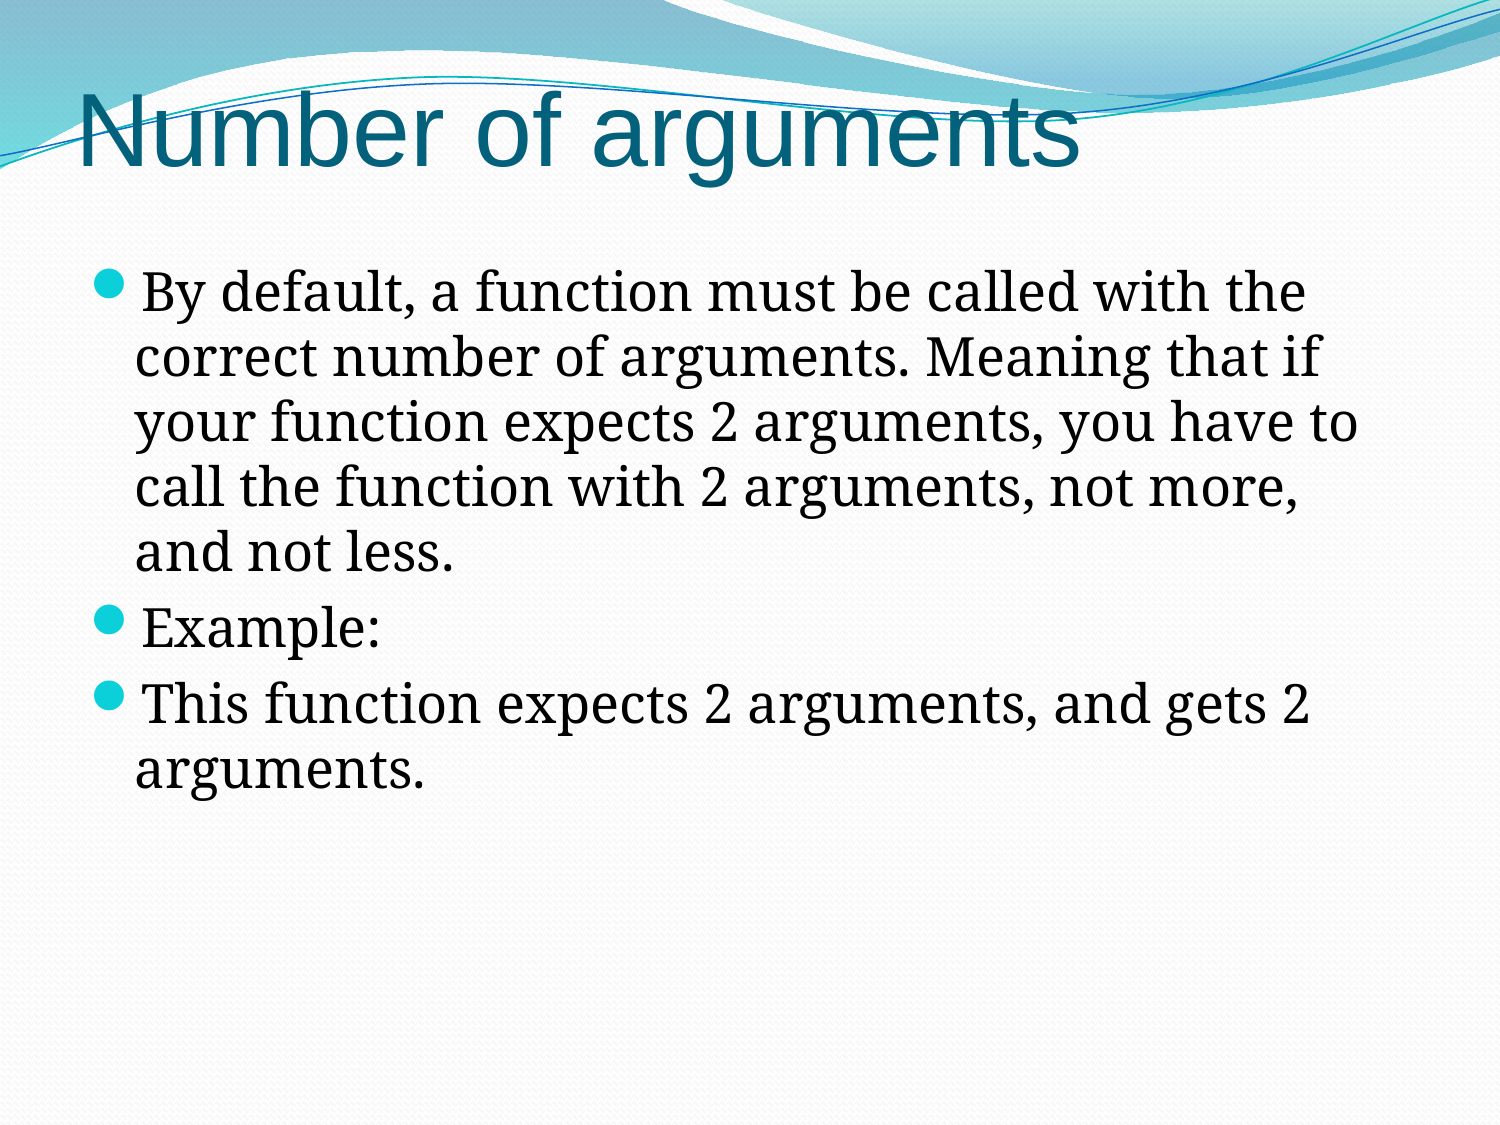

# Number of arguments
By default, a function must be called with the correct number of arguments. Meaning that if your function expects 2 arguments, you have to call the function with 2 arguments, not more, and not less.
Example:
This function expects 2 arguments, and gets 2 arguments.